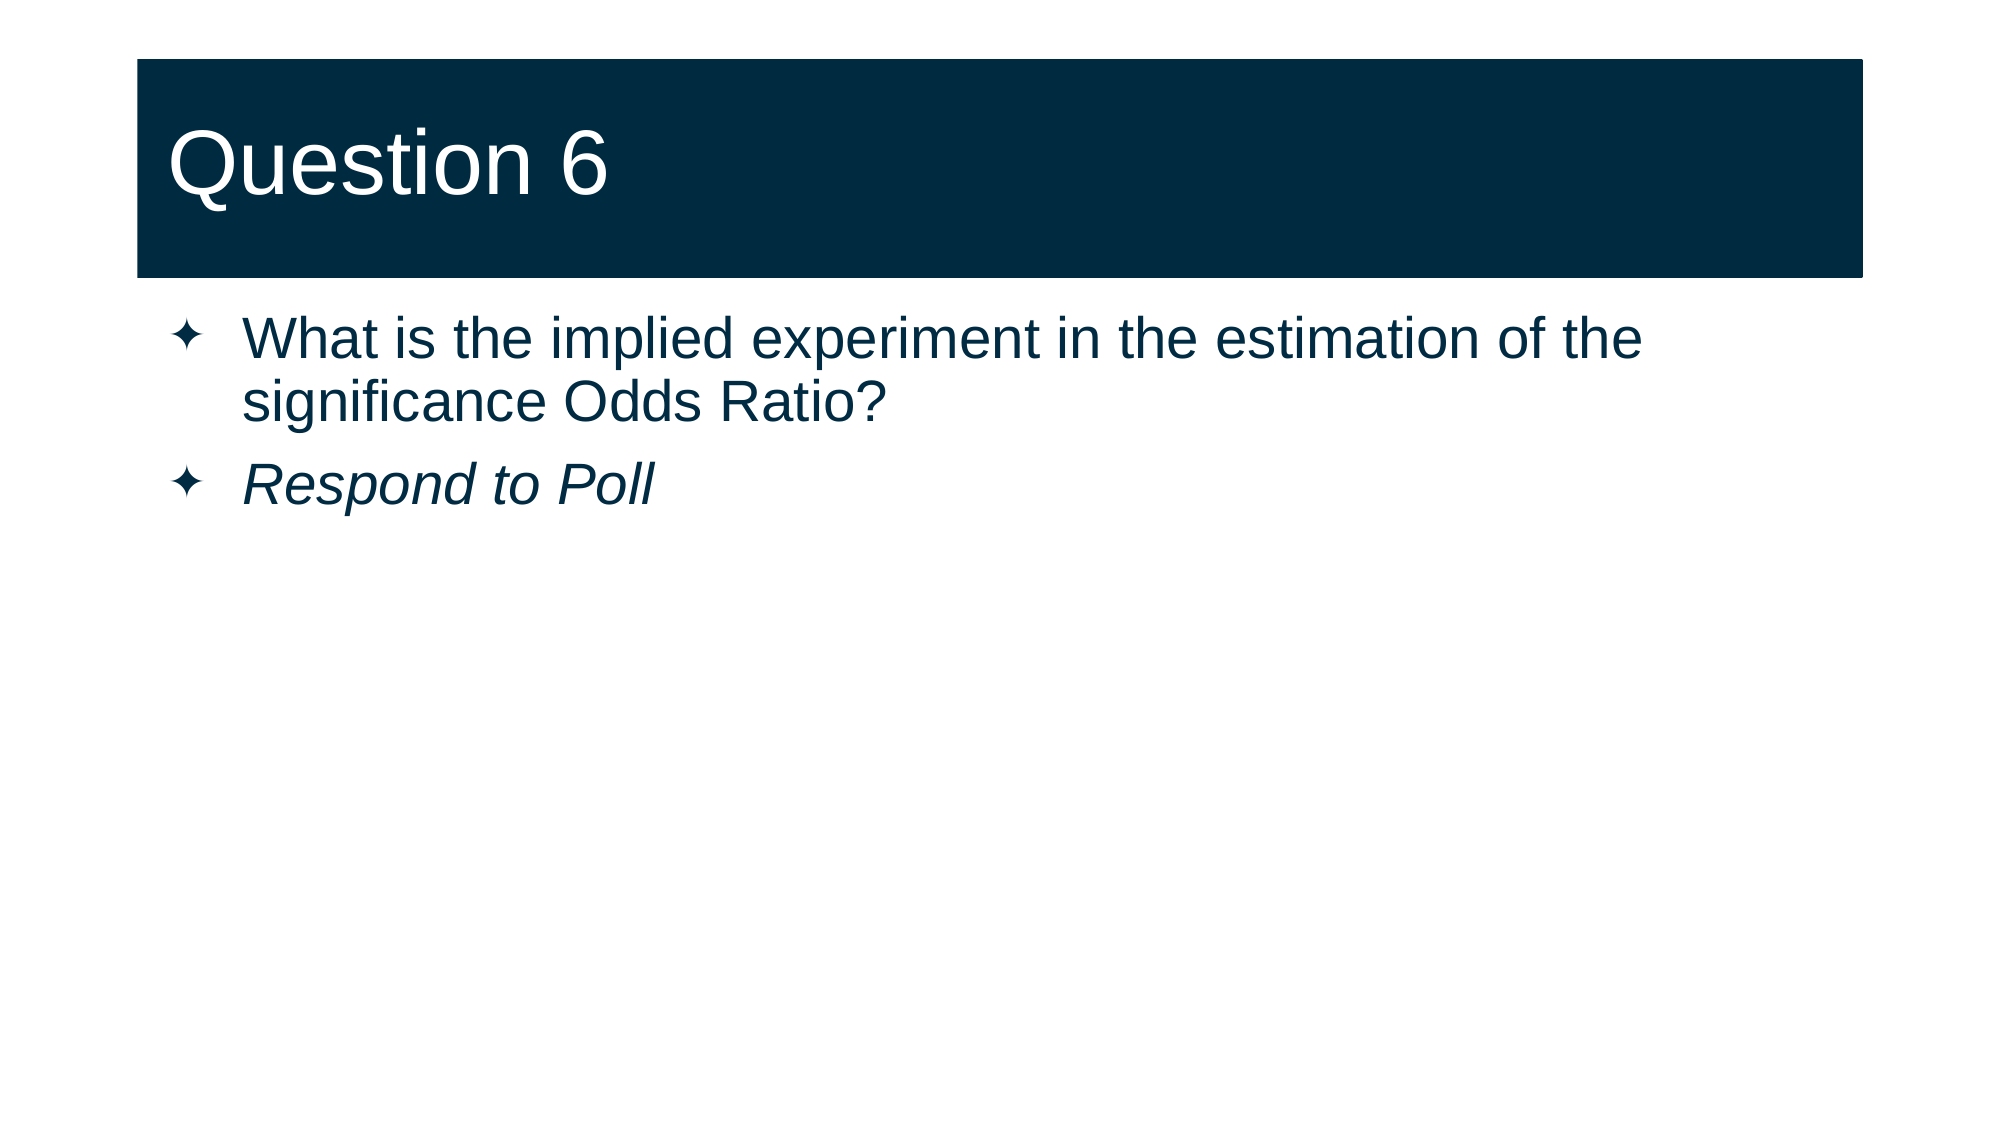

# Question 6
What is the implied experiment in the estimation of the significance Odds Ratio?
Respond to Poll